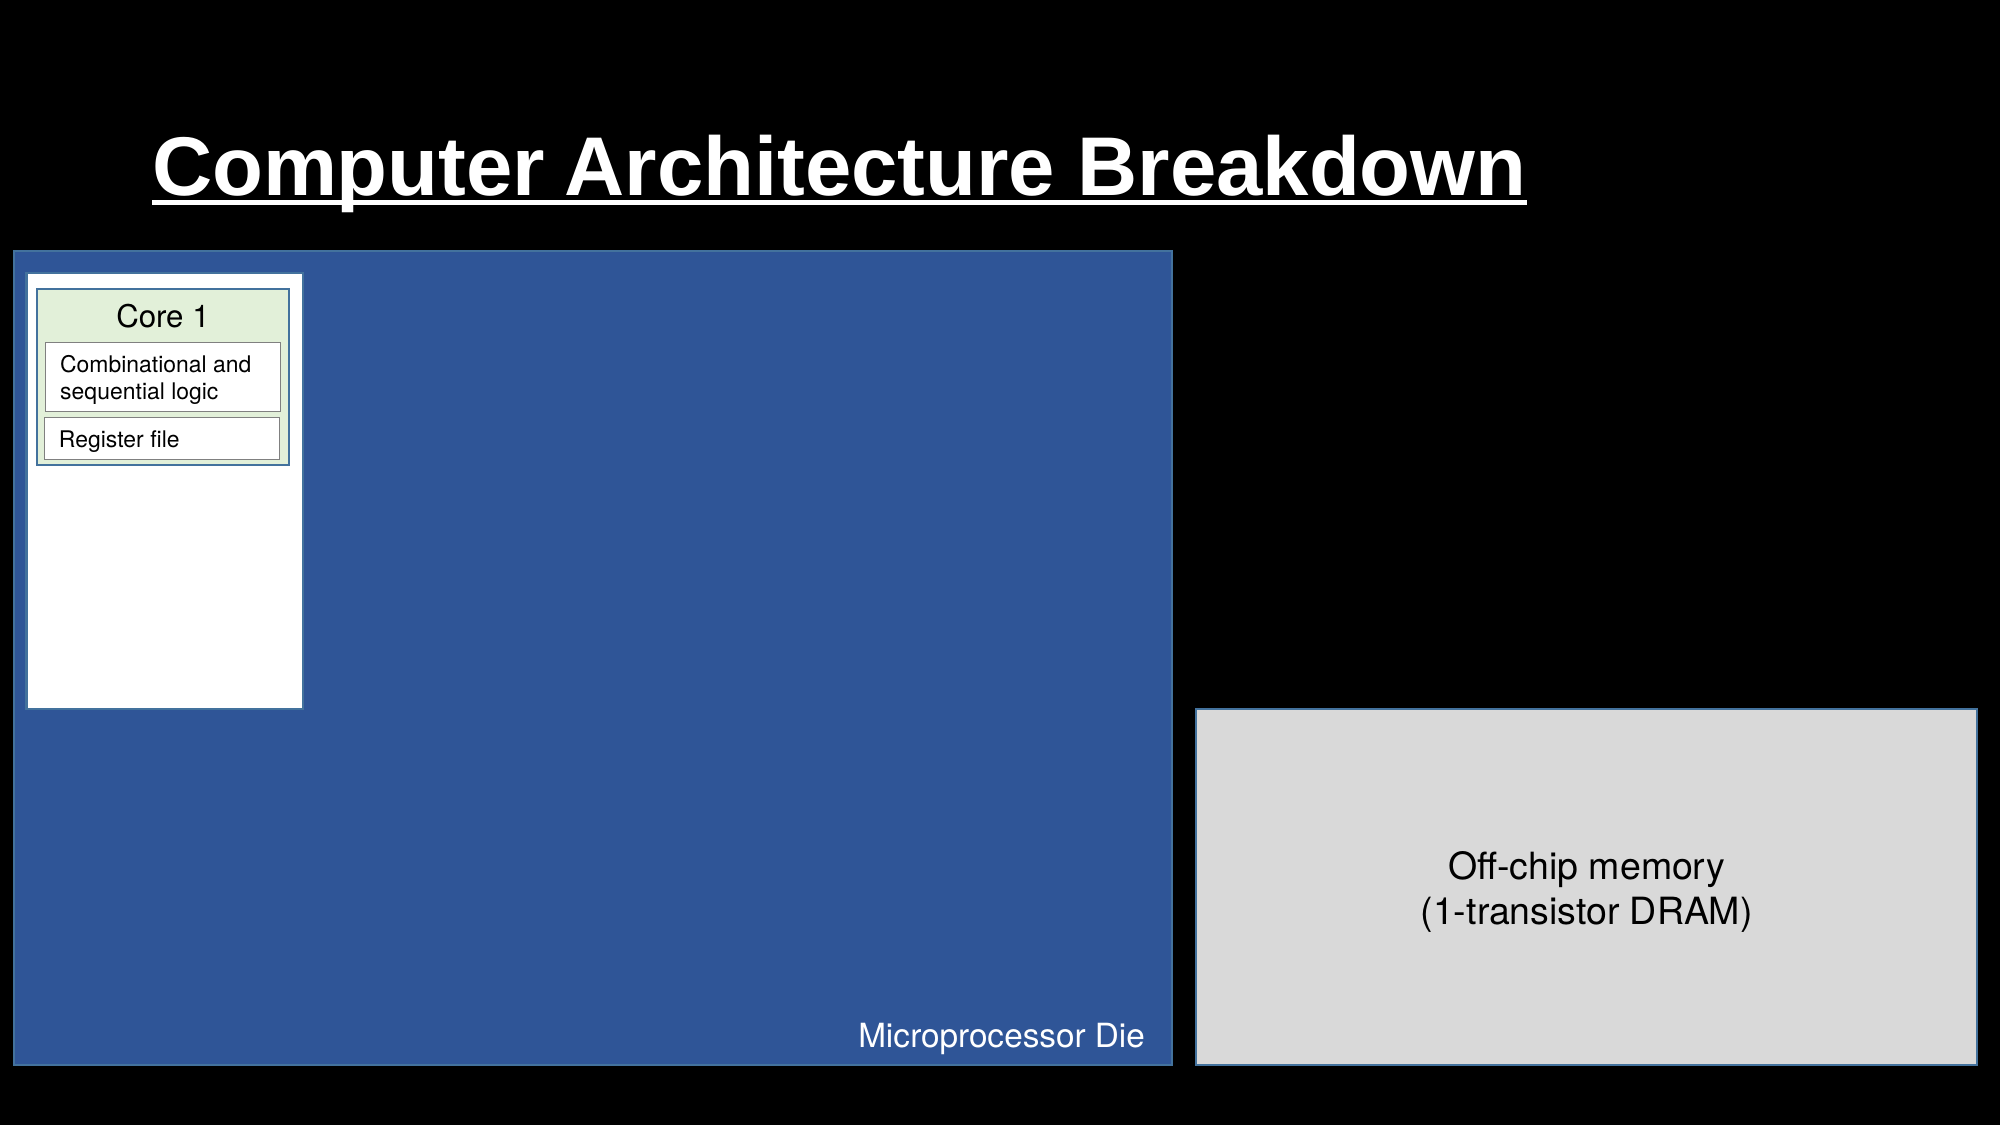

# Computer Architecture Breakdown

Core 1

Combinational and sequential logic
Register file
Off-chip memory
(1-transistor DRAM)
Microprocessor Die